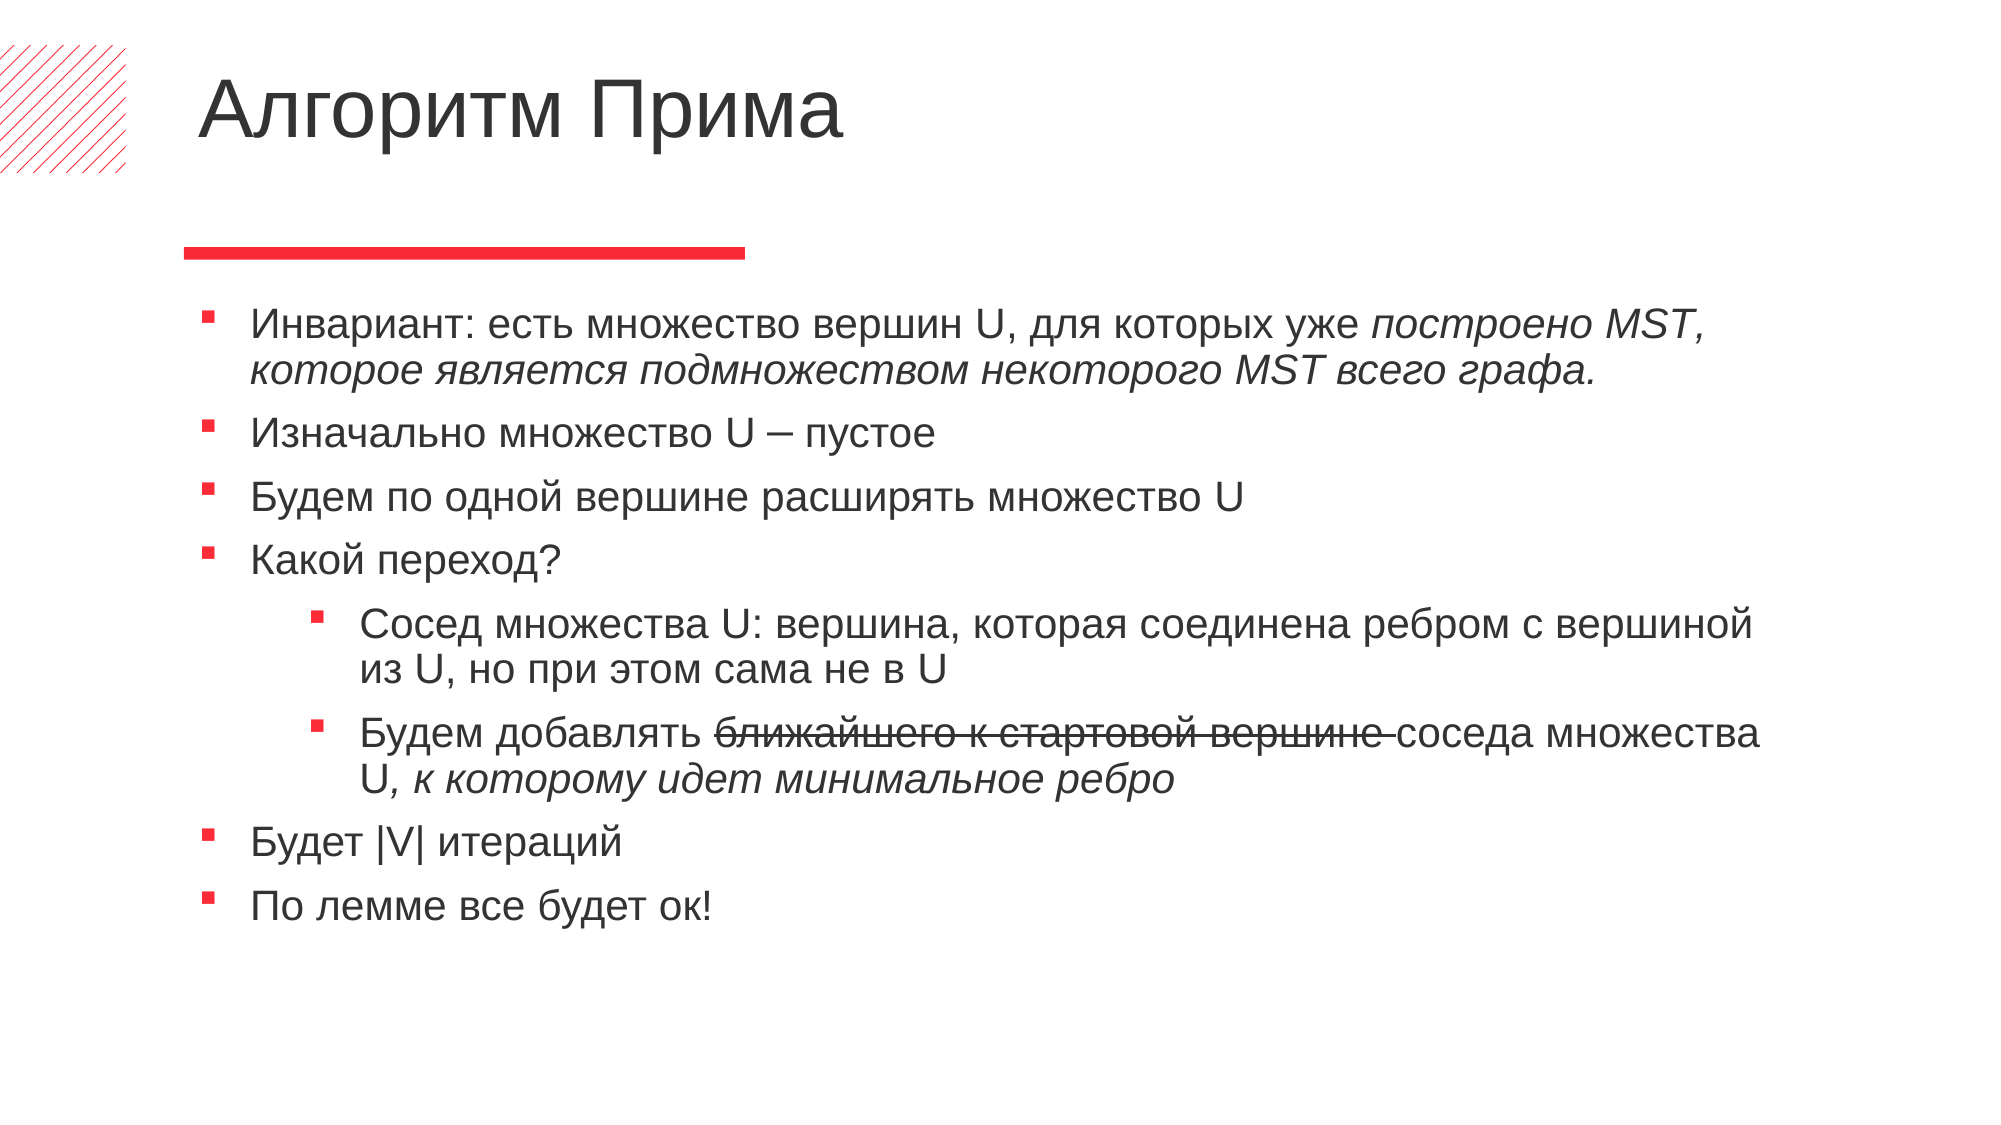

Алгоритм Прима
Инвариант: есть множество вершин U, для которых уже построено MST, которое является подмножеством некоторого MST всего графа.
Изначально множество U ─ пустое
Будем по одной вершине расширять множество U
Какой переход?
Сосед множества U: вершина, которая соединена ребром с вершиной из U, но при этом сама не в U
Будем добавлять ближайшего к стартовой вершине соседа множества U, к которому идет минимальное ребро
Будет |V| итераций
По лемме все будет ок!